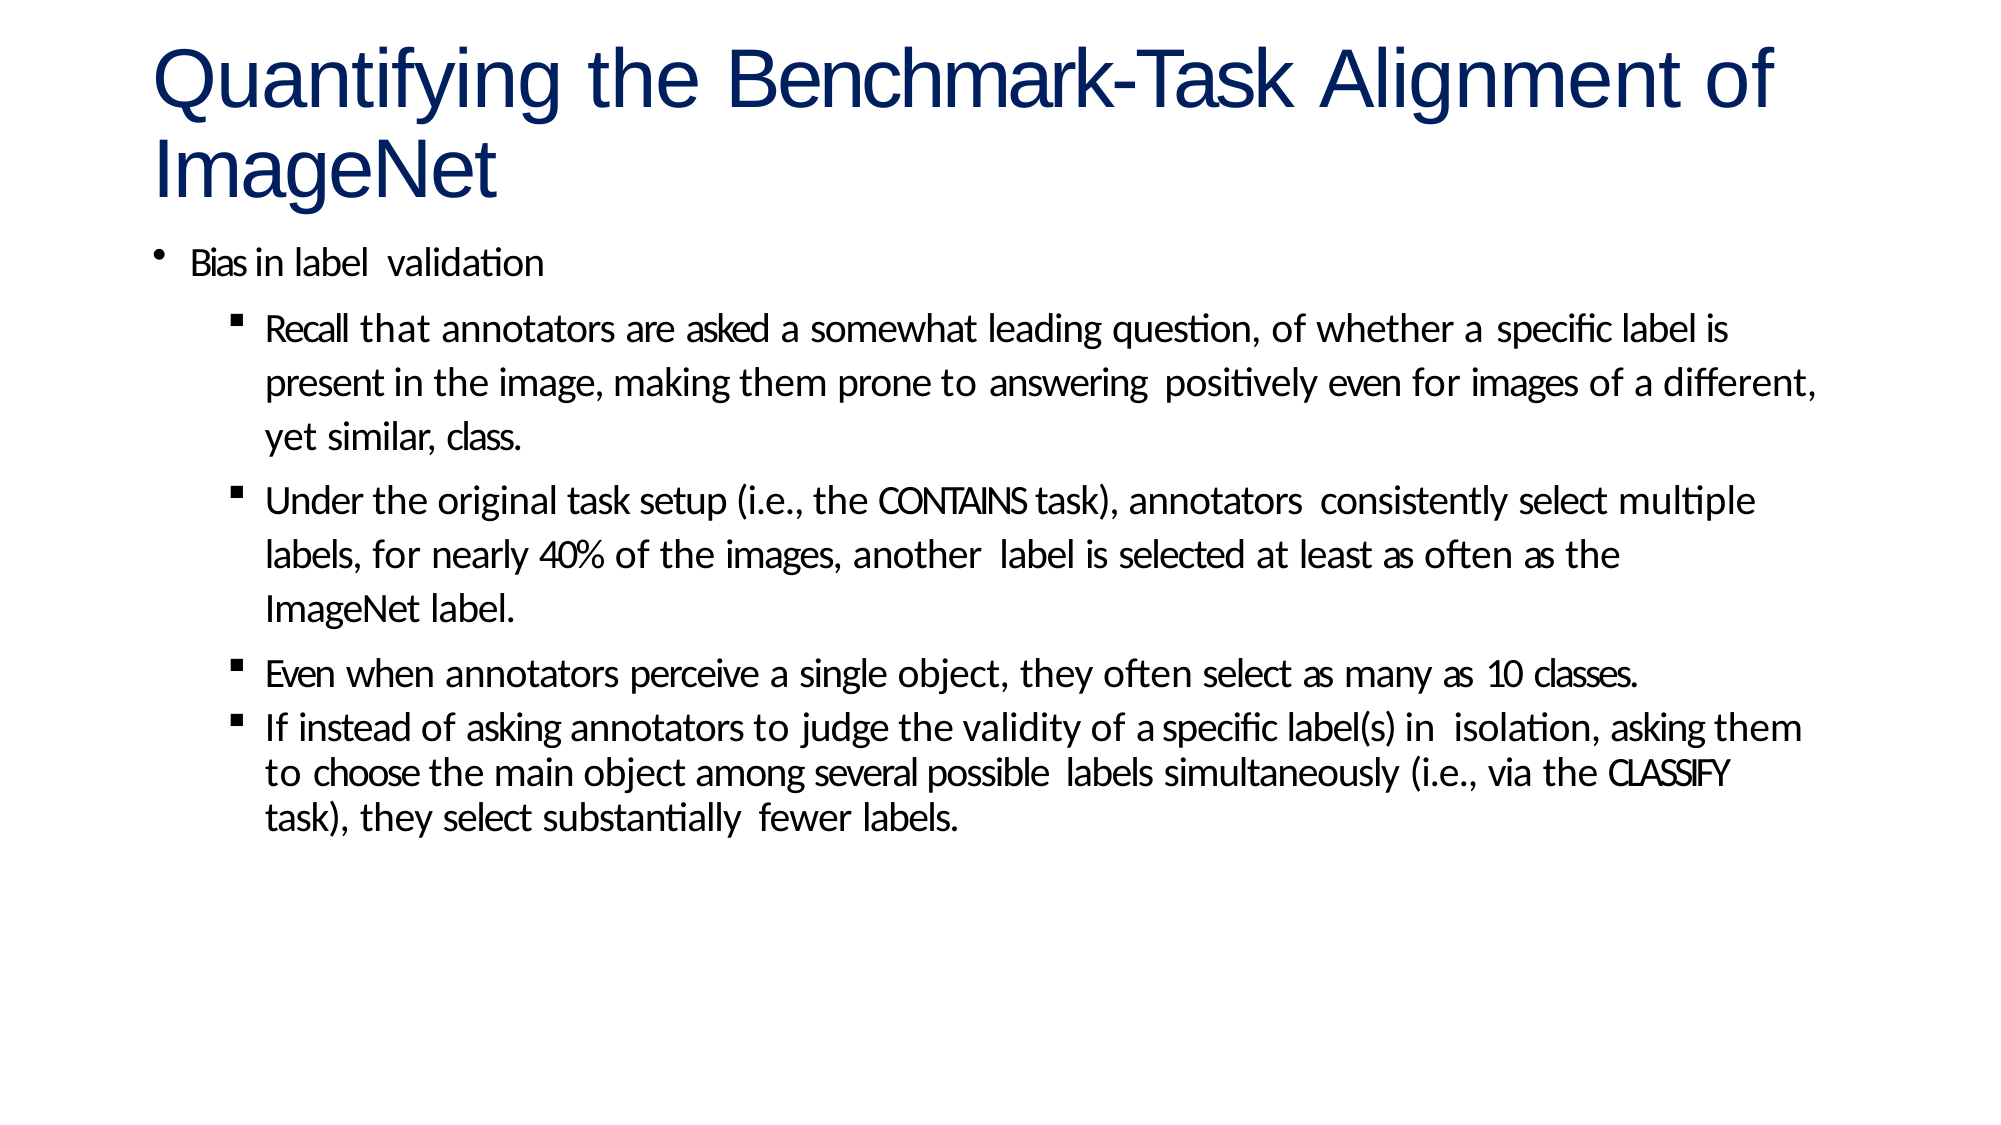

# Quantifying the Benchmark-Task Alignment of  ImageNet
Bias in label  validation
Recall that annotators are asked a somewhat leading question, of whether a  specific label is present in the image, making them prone to answering  positively even for images of a different, yet similar, class.
Under the original task setup (i.e., the CONTAINS task), annotators  consistently select multiple labels, for nearly 40% of the images, another  label is selected at least as often as the ImageNet label.
Even when annotators perceive a single object, they often select as many as  10 classes.
If instead of asking annotators to judge the validity of a specific label(s) in  isolation, asking them to choose the main object among several possible  labels simultaneously (i.e., via the CLASSIFY task), they select substantially  fewer labels.